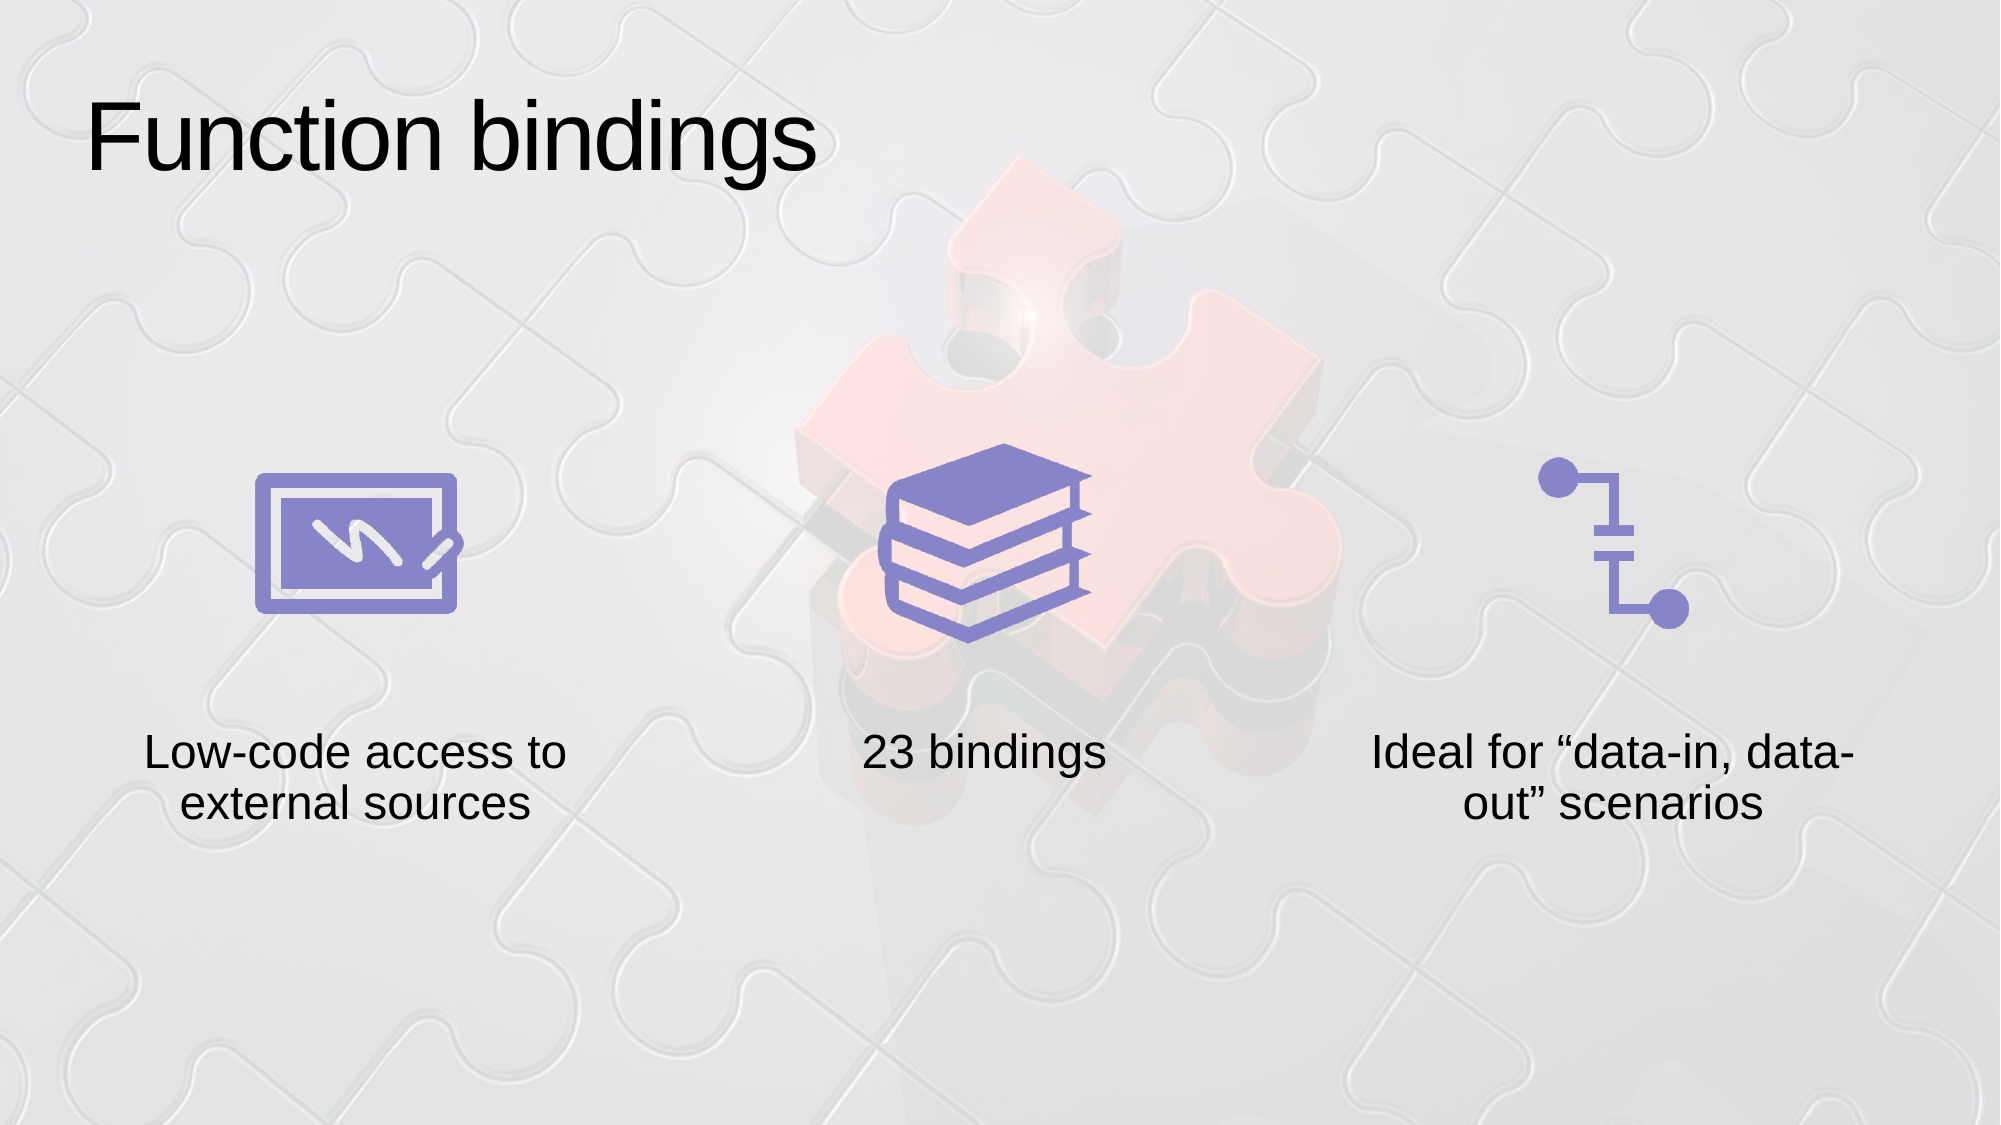

# Function bindings

Low-code access to external sources

23 bindings

Ideal for “data-in, data-out” scenarios